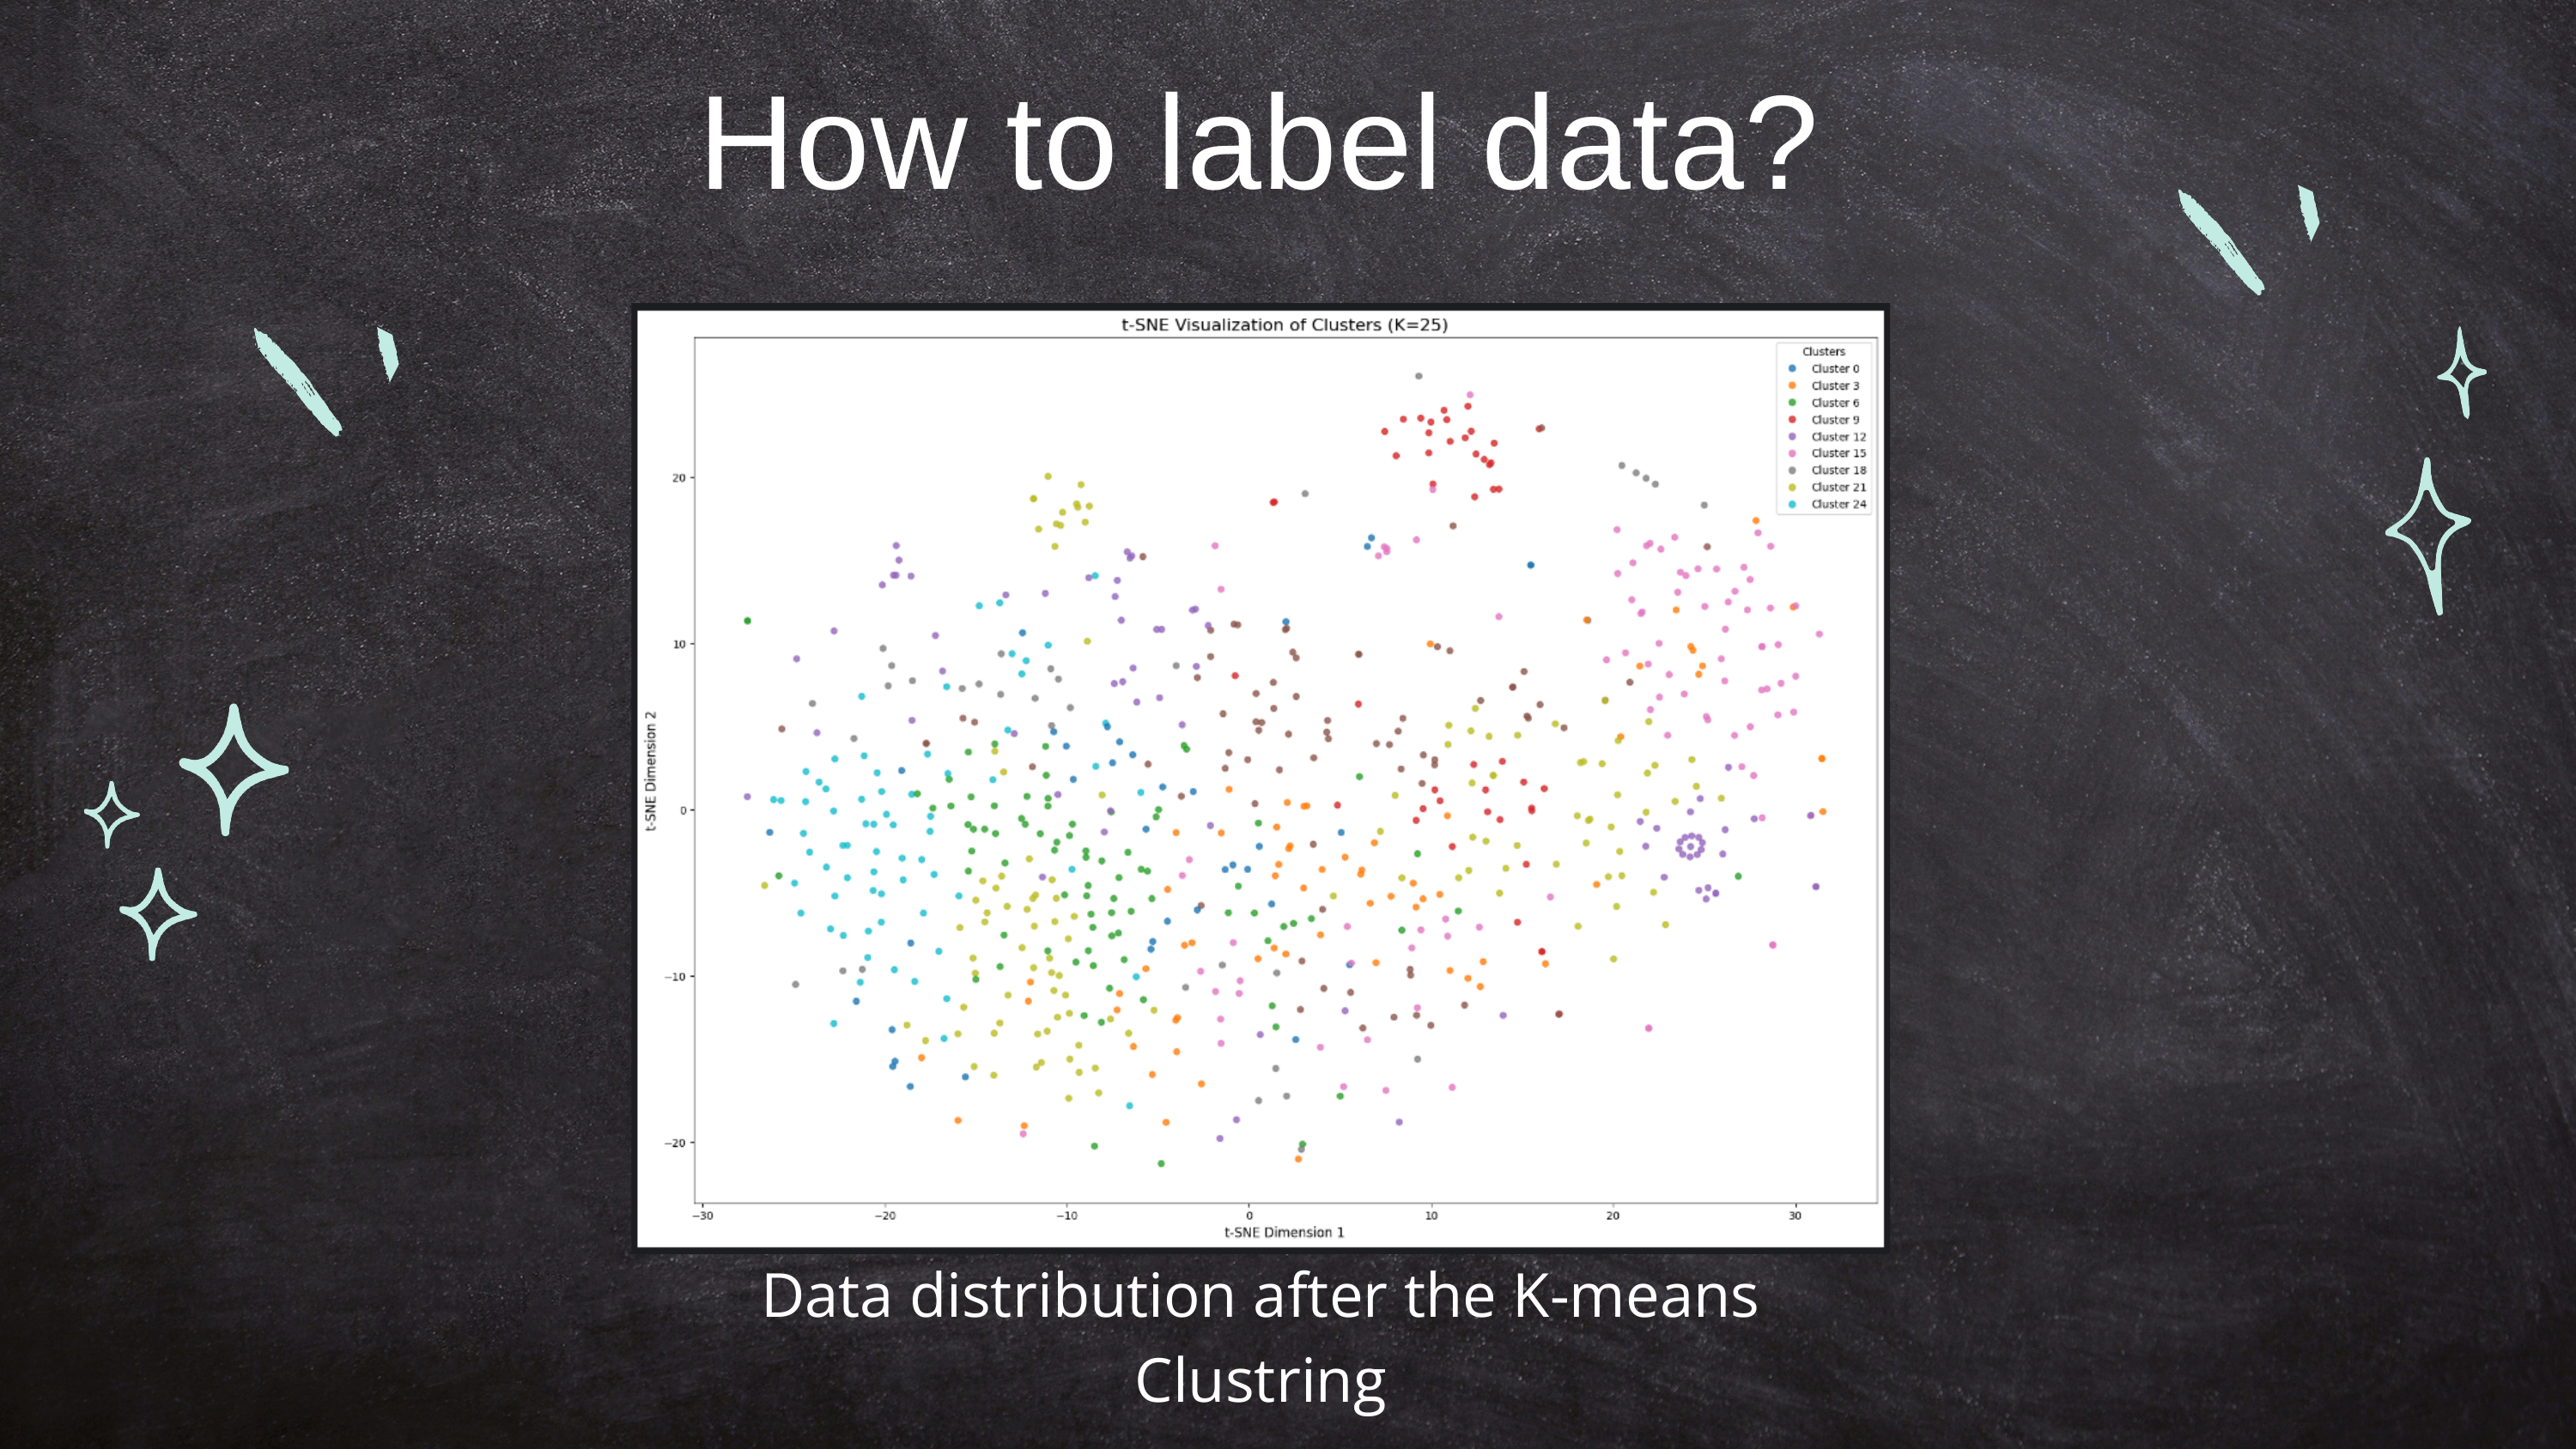

How to label data?

Data distribution after the K-means Clustring